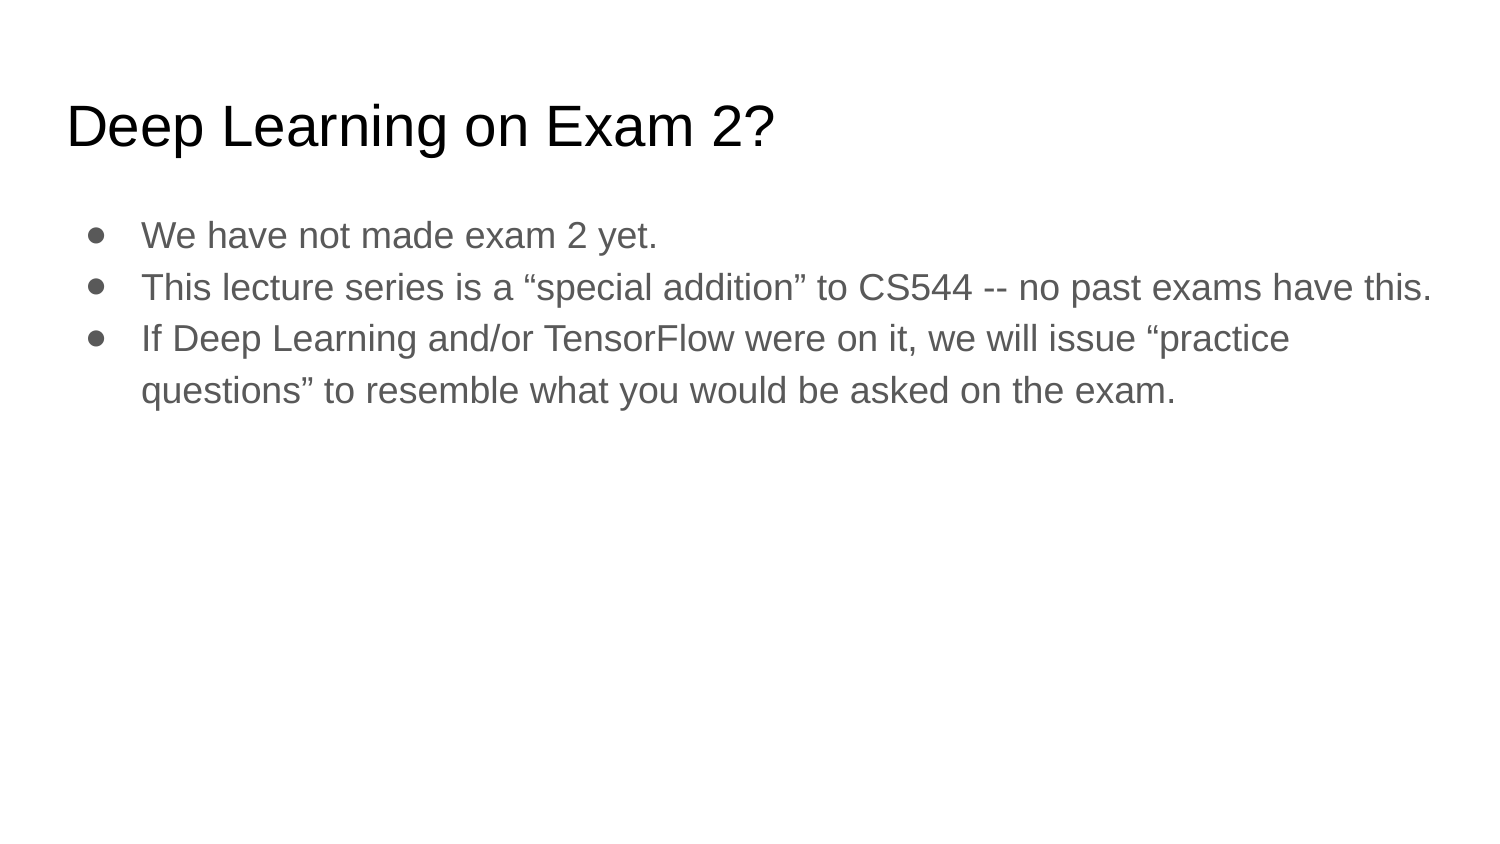

# Deep Learning on Exam 2?
We have not made exam 2 yet.
This lecture series is a “special addition” to CS544 -- no past exams have this.
If Deep Learning and/or TensorFlow were on it, we will issue “practice questions” to resemble what you would be asked on the exam.